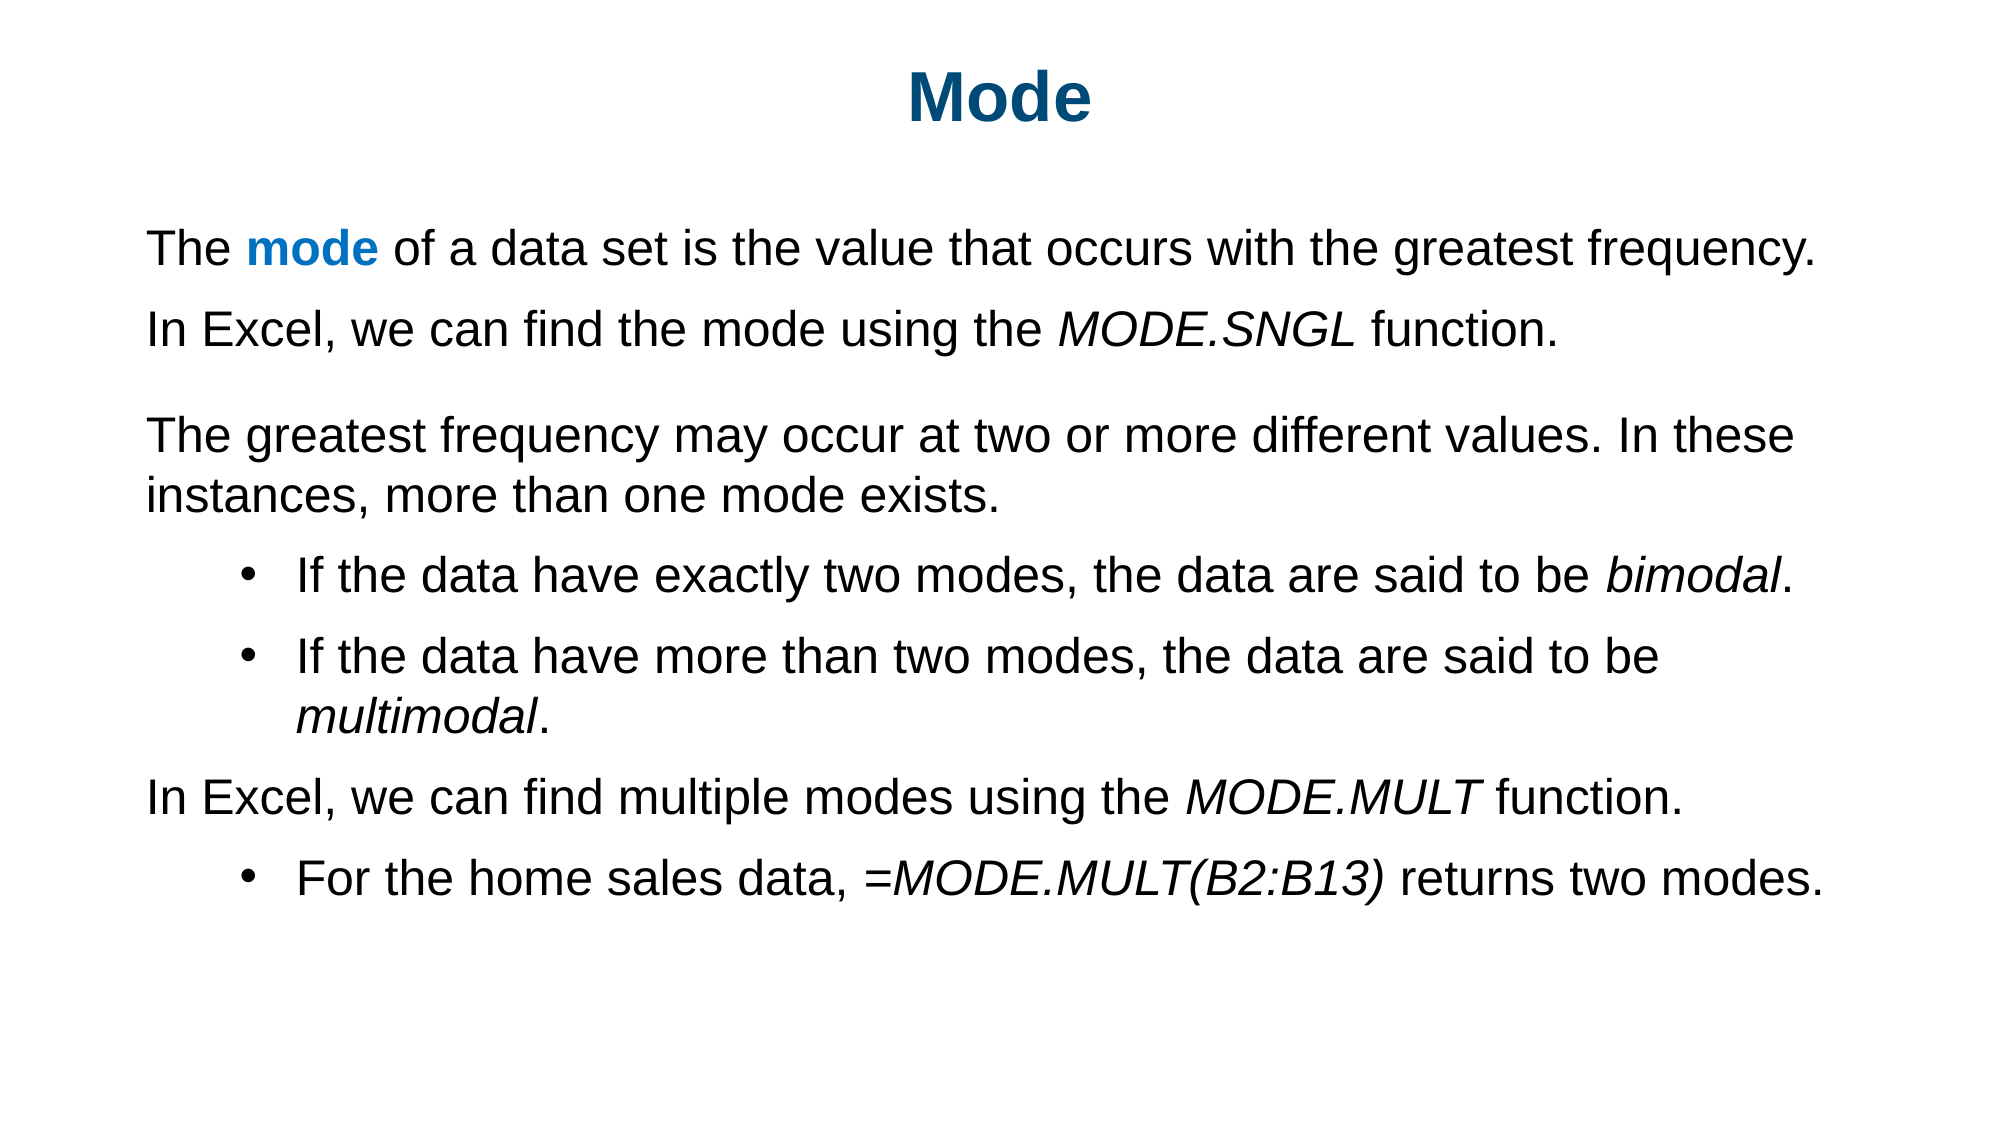

# Mode
The mode of a data set is the value that occurs with the greatest frequency.
In Excel, we can find the mode using the MODE.SNGL function.
The greatest frequency may occur at two or more different values. In these instances, more than one mode exists.
If the data have exactly two modes, the data are said to be bimodal.
If the data have more than two modes, the data are said to be multimodal.
In Excel, we can find multiple modes using the MODE.MULT function.
For the home sales data, =MODE.MULT(B2:B13) returns two modes.